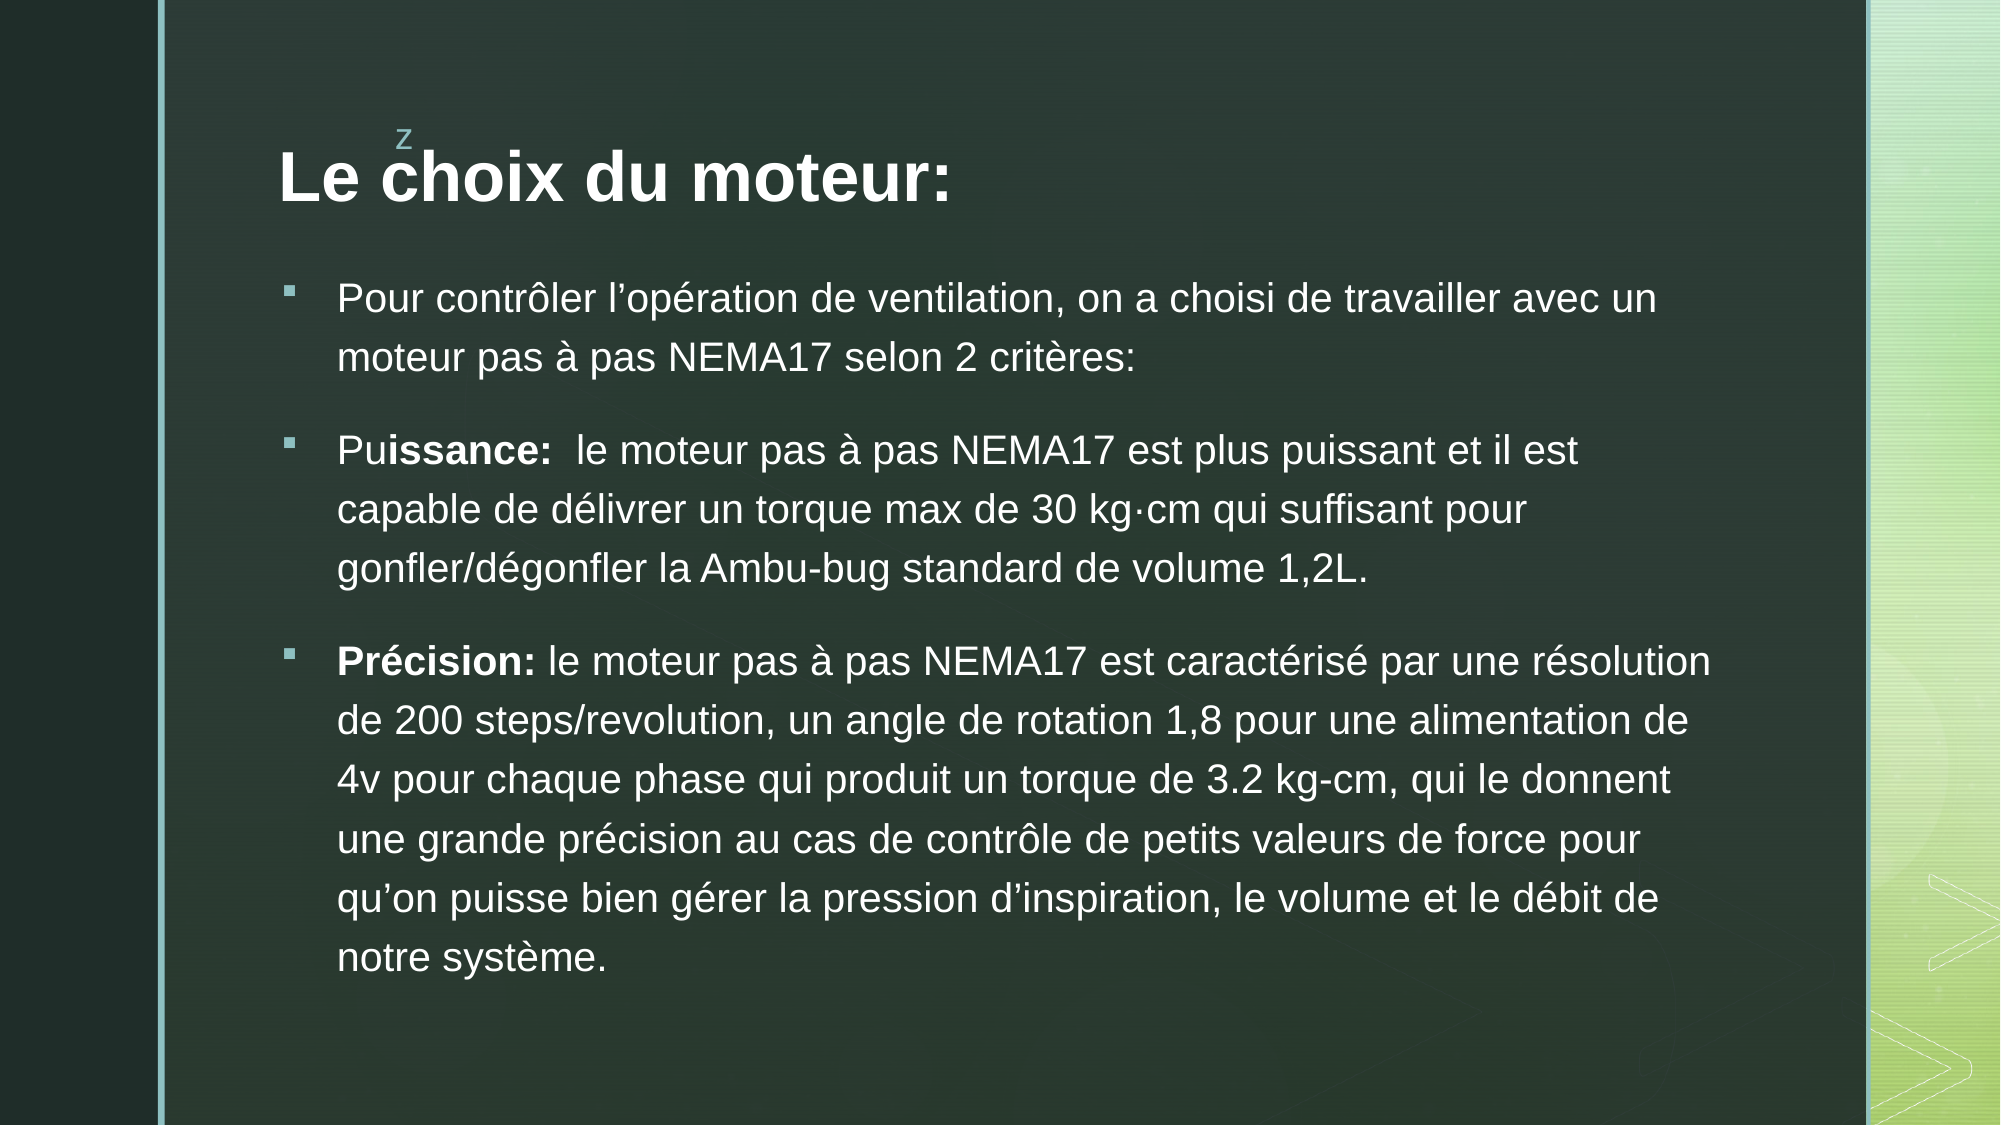

# Le choix du moteur:
Pour contrôler l’opération de ventilation, on a choisi de travailler avec un moteur pas à pas NEMA17 selon 2 critères:
Puissance:  le moteur pas à pas NEMA17 est plus puissant et il est capable de délivrer un torque max de 30 kg·cm qui suffisant pour gonfler/dégonfler la Ambu-bug standard de volume 1,2L.
Précision: le moteur pas à pas NEMA17 est caractérisé par une résolution de 200 steps/revolution, un angle de rotation 1,8 pour une alimentation de 4v pour chaque phase qui produit un torque de 3.2 kg-cm, qui le donnent une grande précision au cas de contrôle de petits valeurs de force pour qu’on puisse bien gérer la pression d’inspiration, le volume et le débit de notre système.